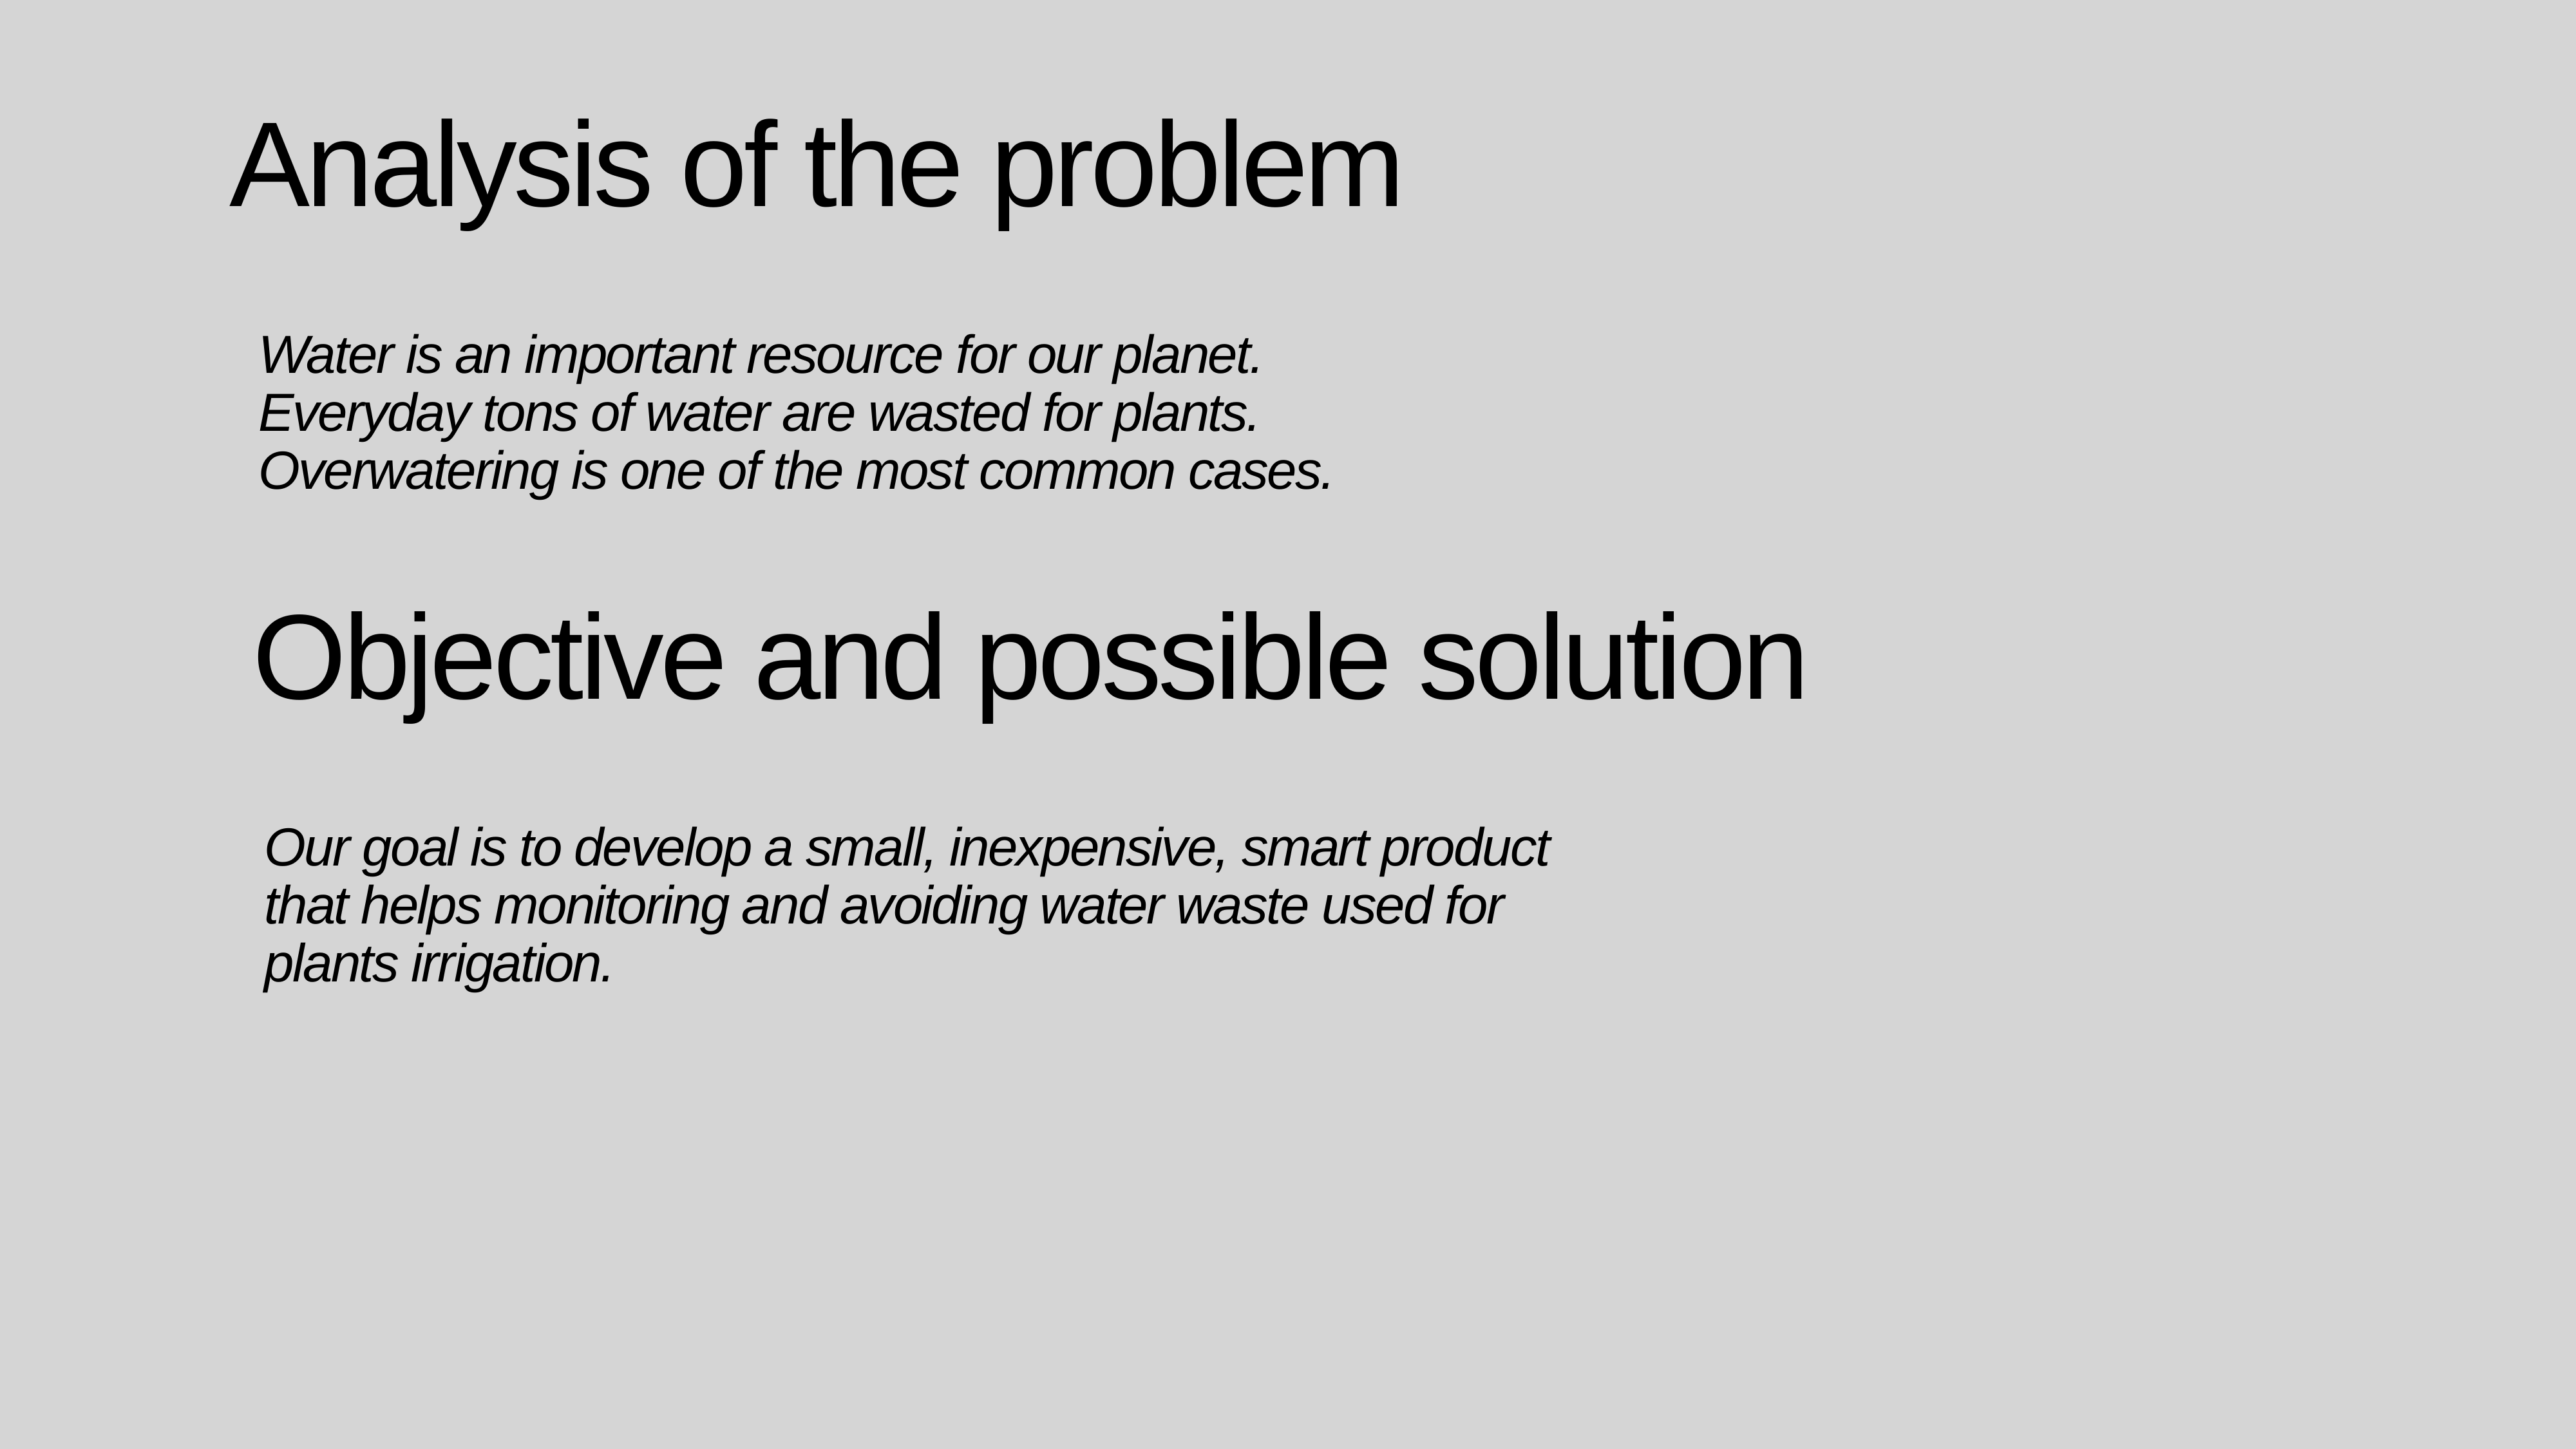

Analysis of the problem
Water is an important resource for our planet.
Everyday tons of water are wasted for plants.
Overwatering is one of the most common cases.
Objective and possible solution
Our goal is to develop a small, inexpensive, smart product
that helps monitoring and avoiding water waste used for
plants irrigation.